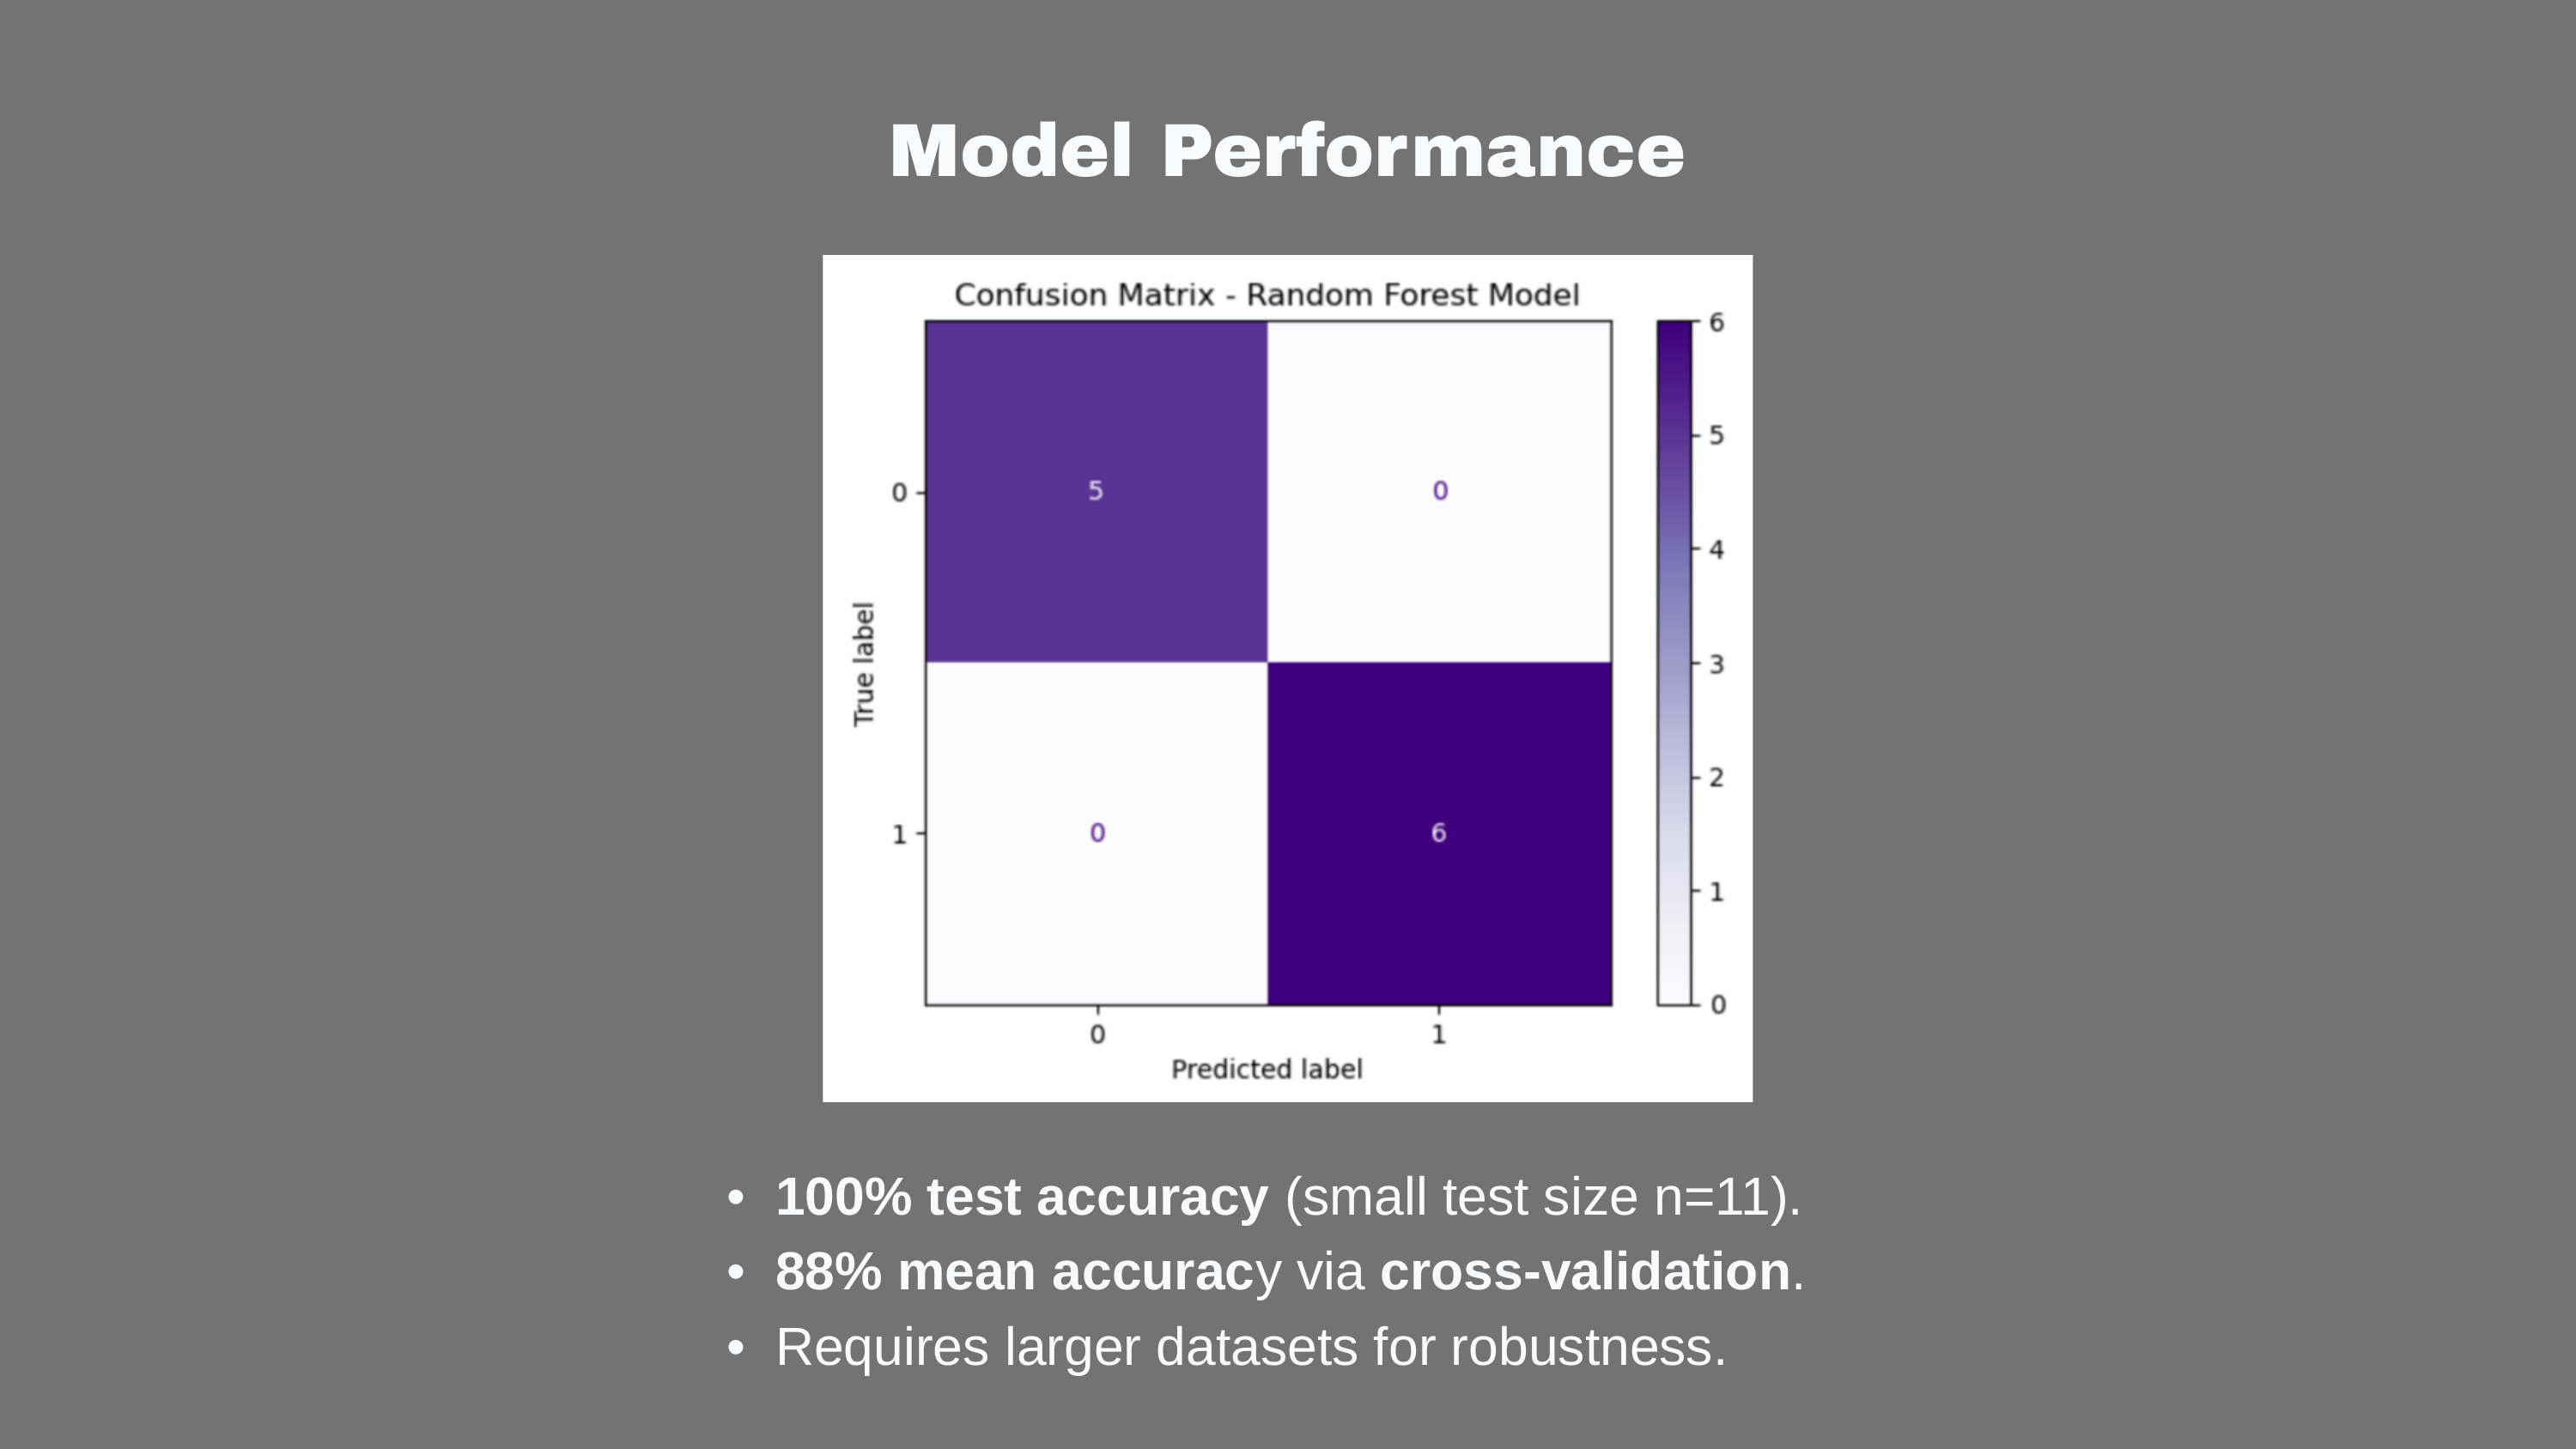

Model Performance

•  100% test accuracy (small test size n=11).
•  88% mean accuracy via cross-validation.
•  Requires larger datasets for robustness.